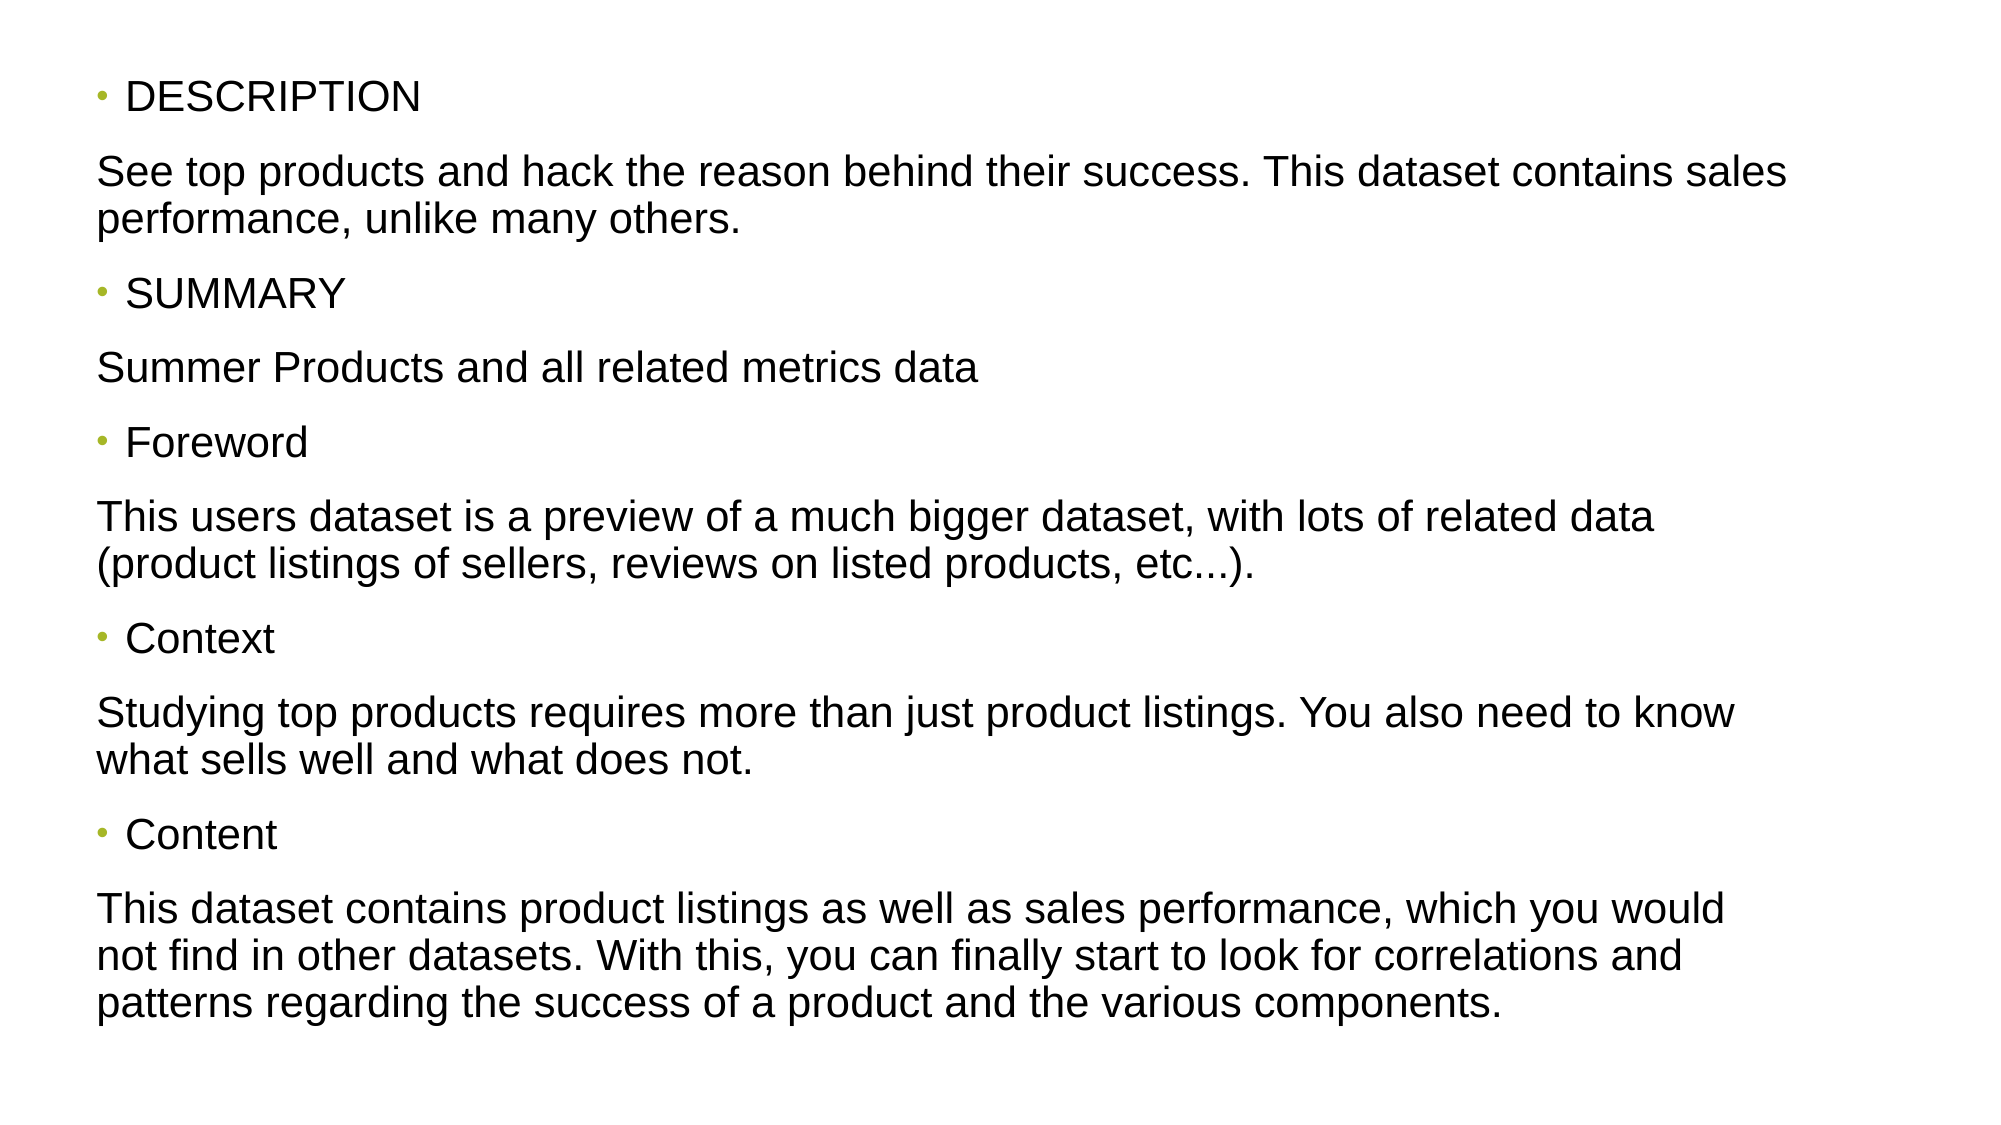

DESCRIPTION
See top products and hack the reason behind their success. This dataset contains sales performance, unlike many others.
SUMMARY
Summer Products and all related metrics data
Foreword
This users dataset is a preview of a much bigger dataset, with lots of related data (product listings of sellers, reviews on listed products, etc...).
Context
Studying top products requires more than just product listings. You also need to know what sells well and what does not.
Content
This dataset contains product listings as well as sales performance, which you would not find in other datasets. With this, you can finally start to look for correlations and patterns regarding the success of a product and the various components.